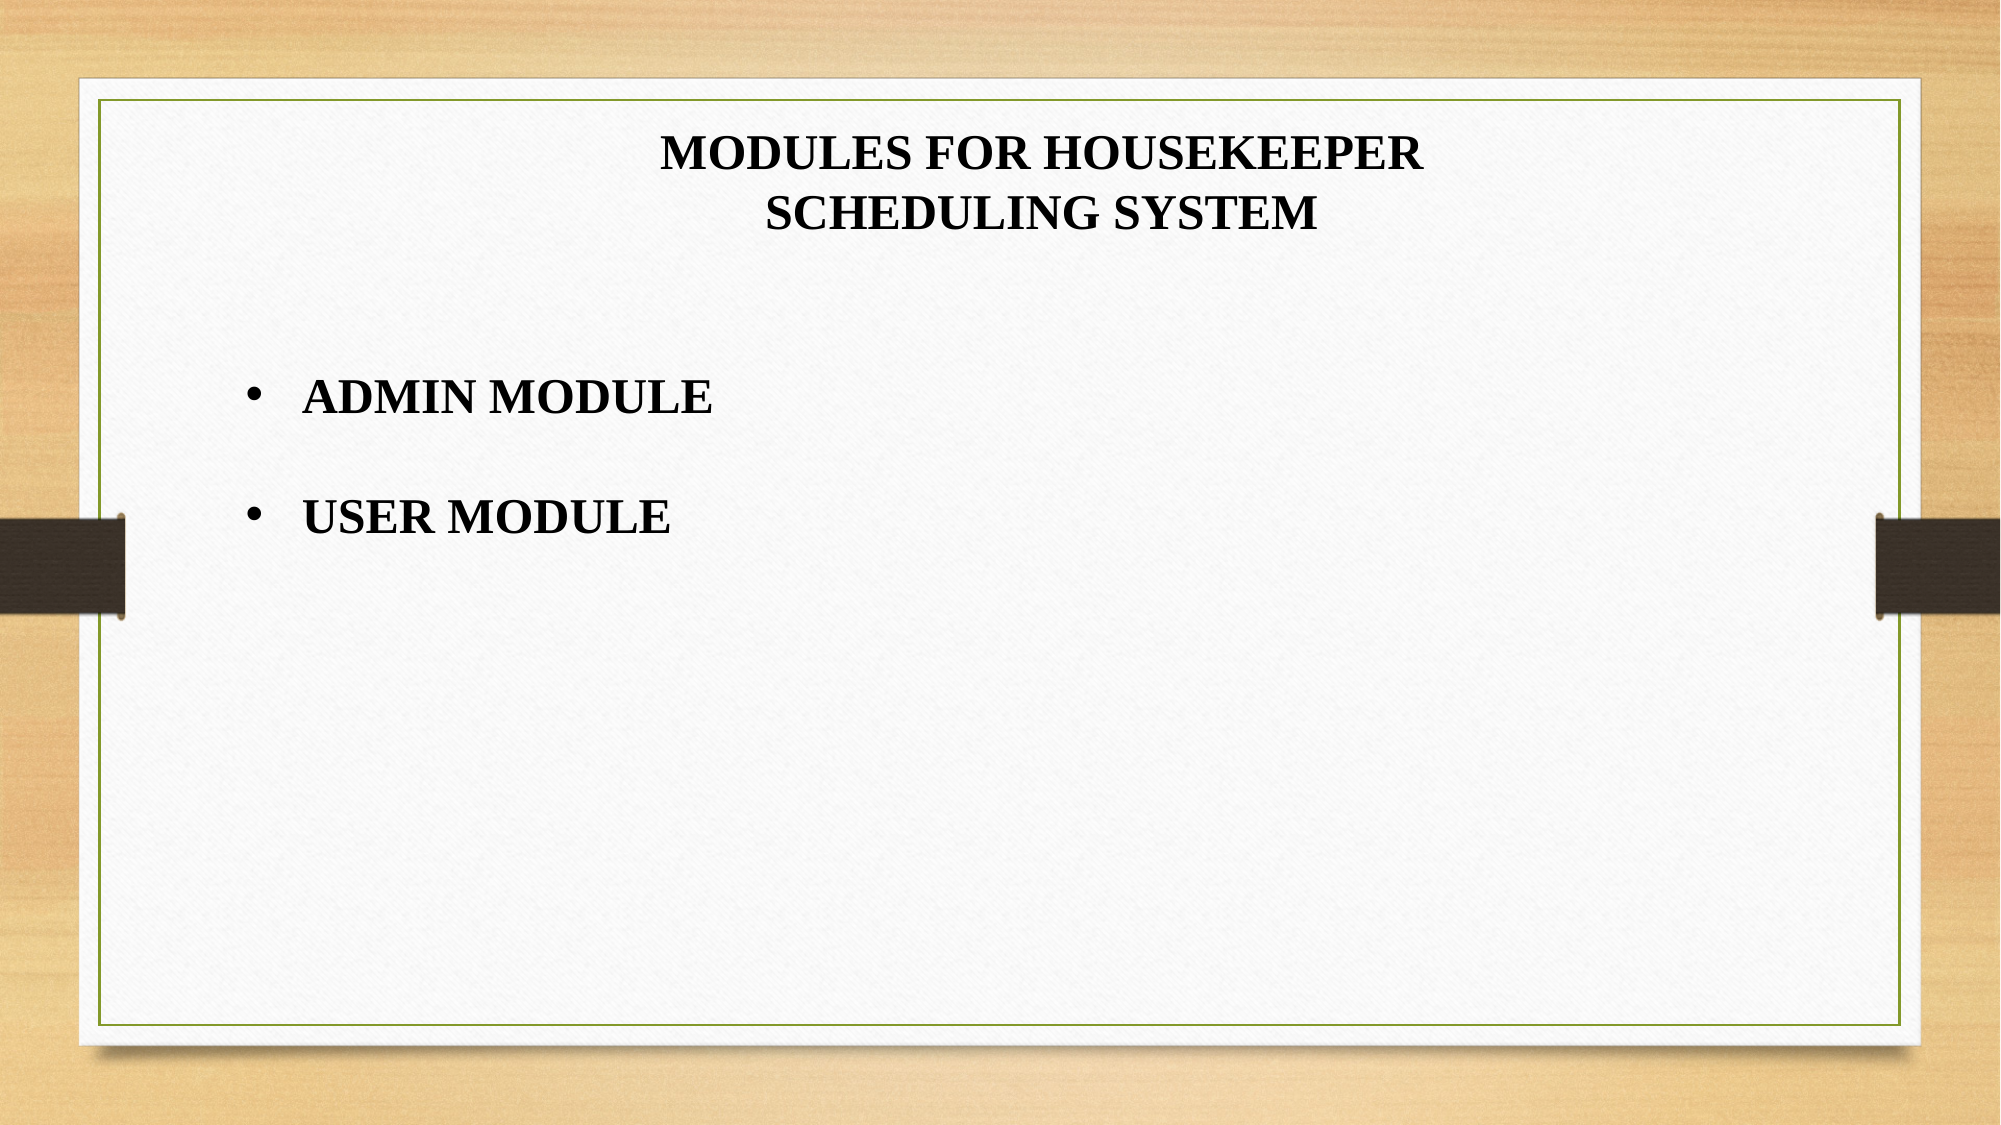

MODULES FOR HOUSEKEEPER SCHEDULING SYSTEM
ADMIN MODULE

USER MODULE